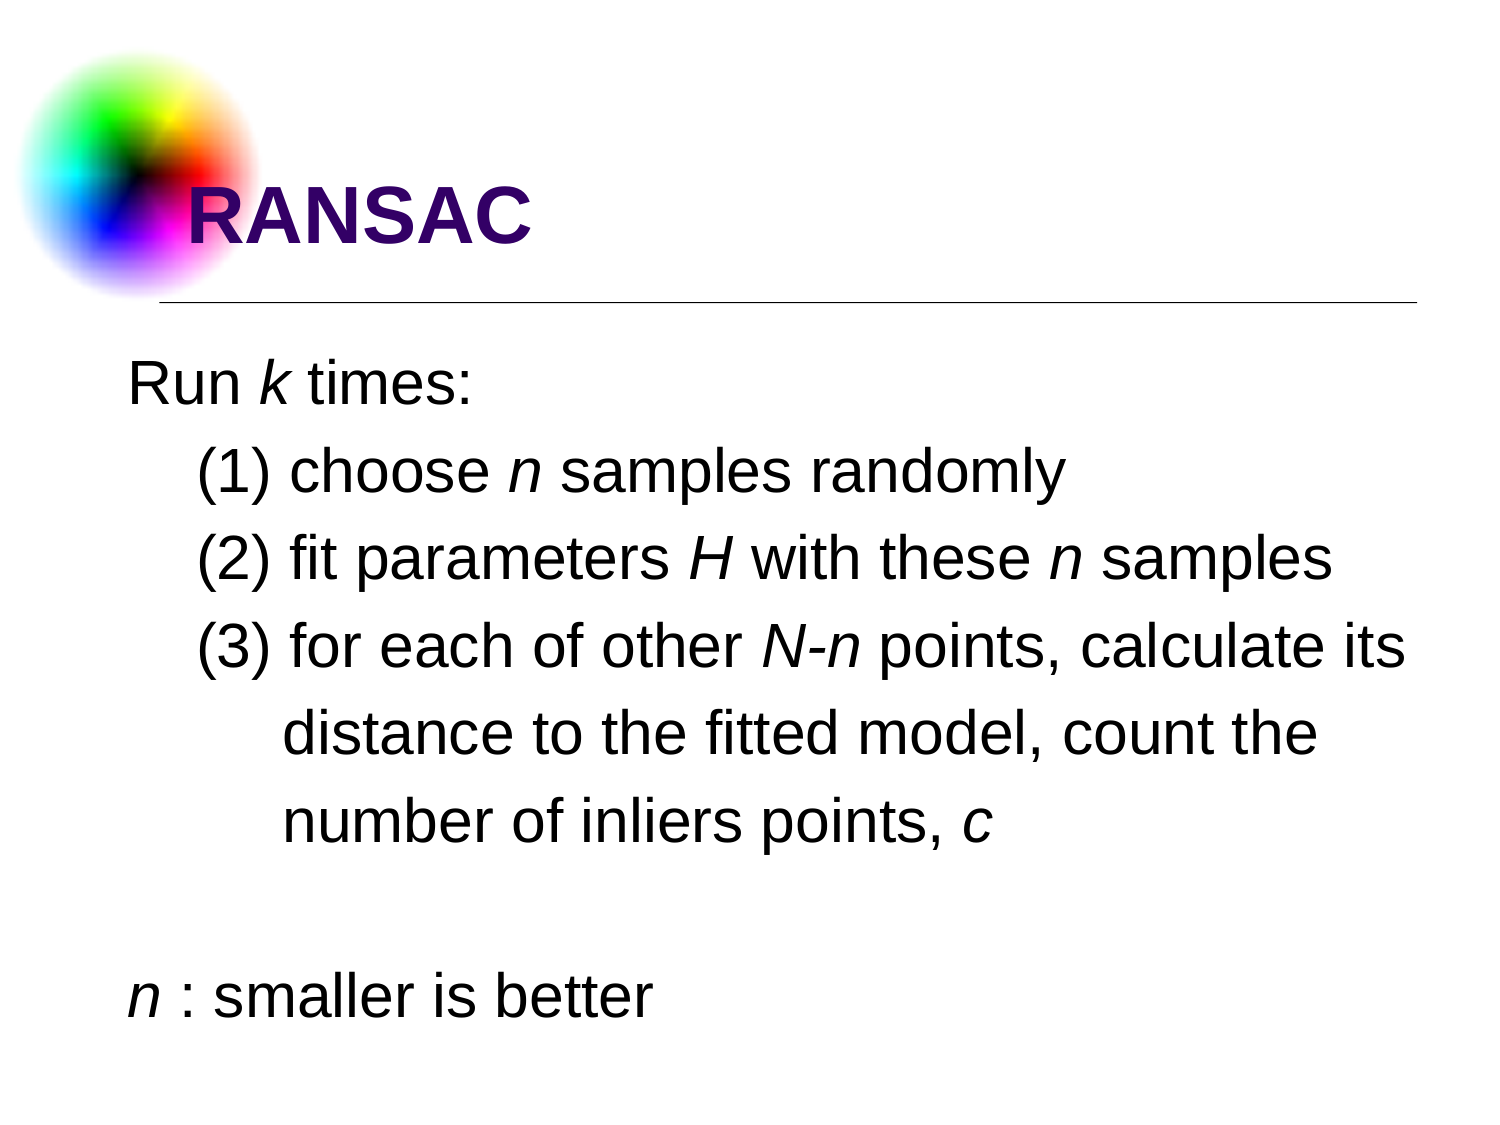

# RANSAC
Run k times:
    (1) choose n samples randomly
    (2) fit parameters H with these n samples
    (3) for each of other N-n points, calculate its
         distance to the fitted model, count the
         number of inliers points, c

n : smaller is better